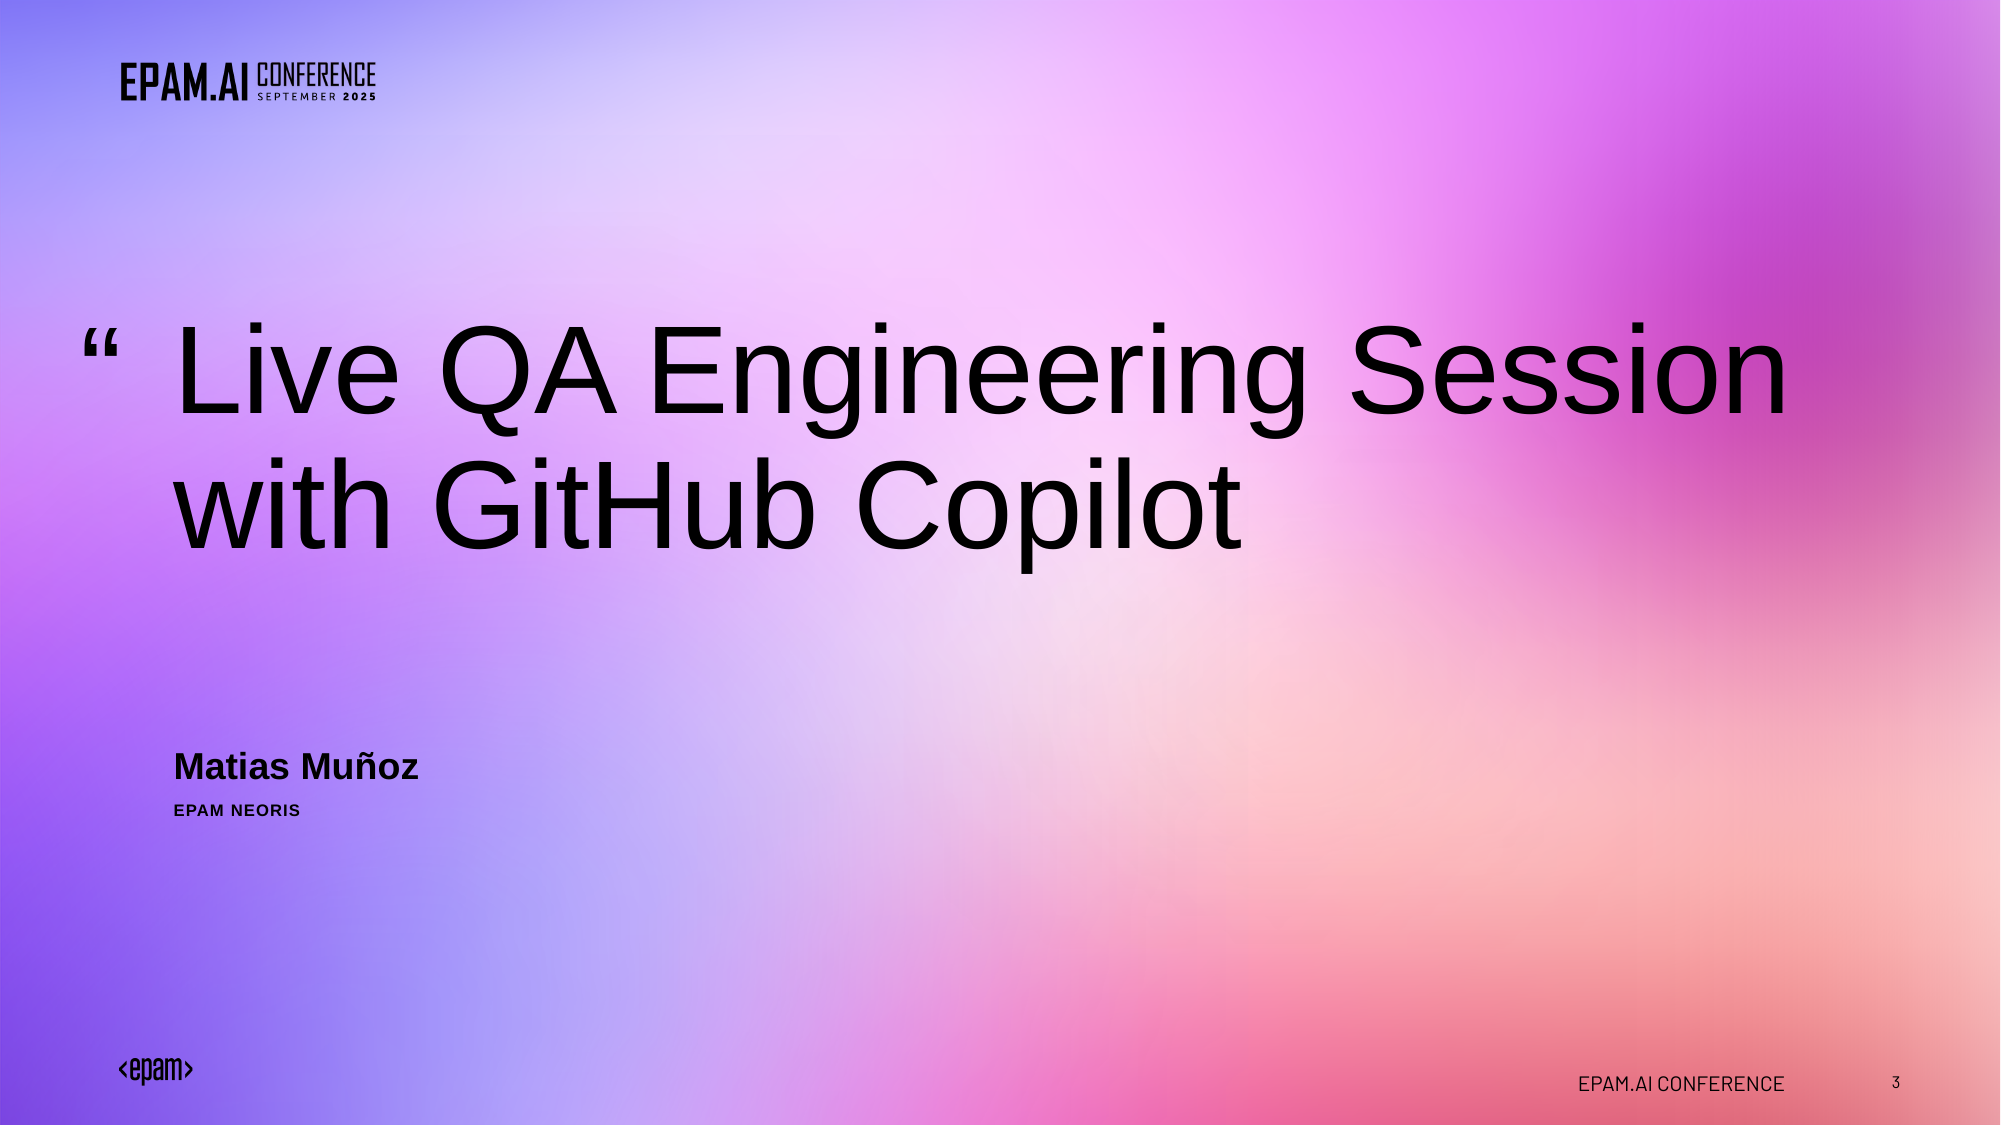

# Live QA Engineering Session with GitHub Copilot
Matias Muñoz
EPAM NEORIS